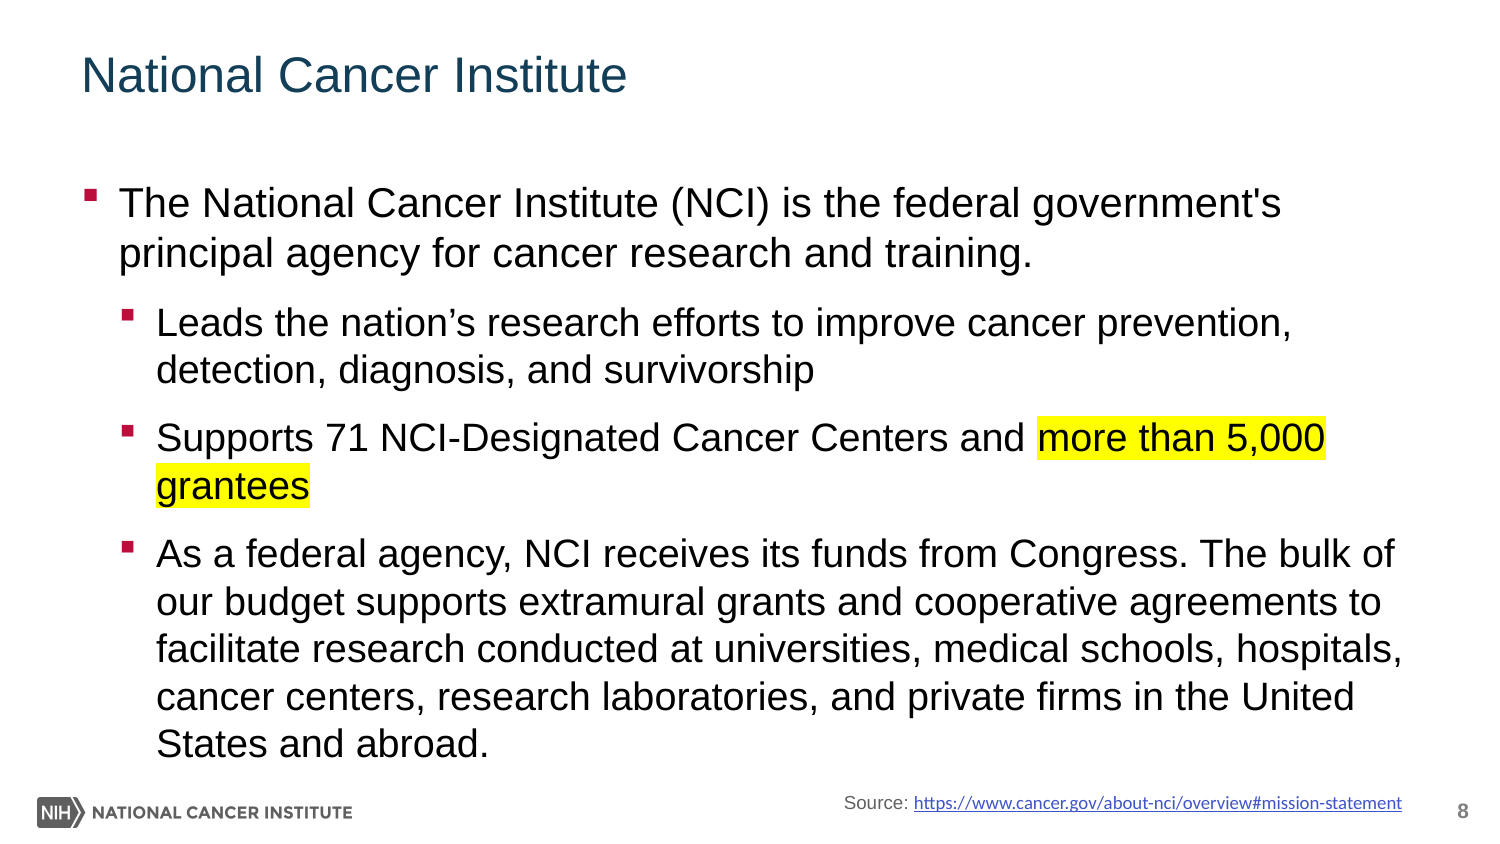

# National Cancer Institute
The National Cancer Institute (NCI) is the federal government's principal agency for cancer research and training.
Leads the nation’s research efforts to improve cancer prevention, detection, diagnosis, and survivorship
Supports 71 NCI-Designated Cancer Centers and more than 5,000 grantees
As a federal agency, NCI receives its funds from Congress. The bulk of our budget supports extramural grants and cooperative agreements to facilitate research conducted at universities, medical schools, hospitals, cancer centers, research laboratories, and private firms in the United States and abroad.
Source: https://www.cancer.gov/about-nci/overview#mission-statement